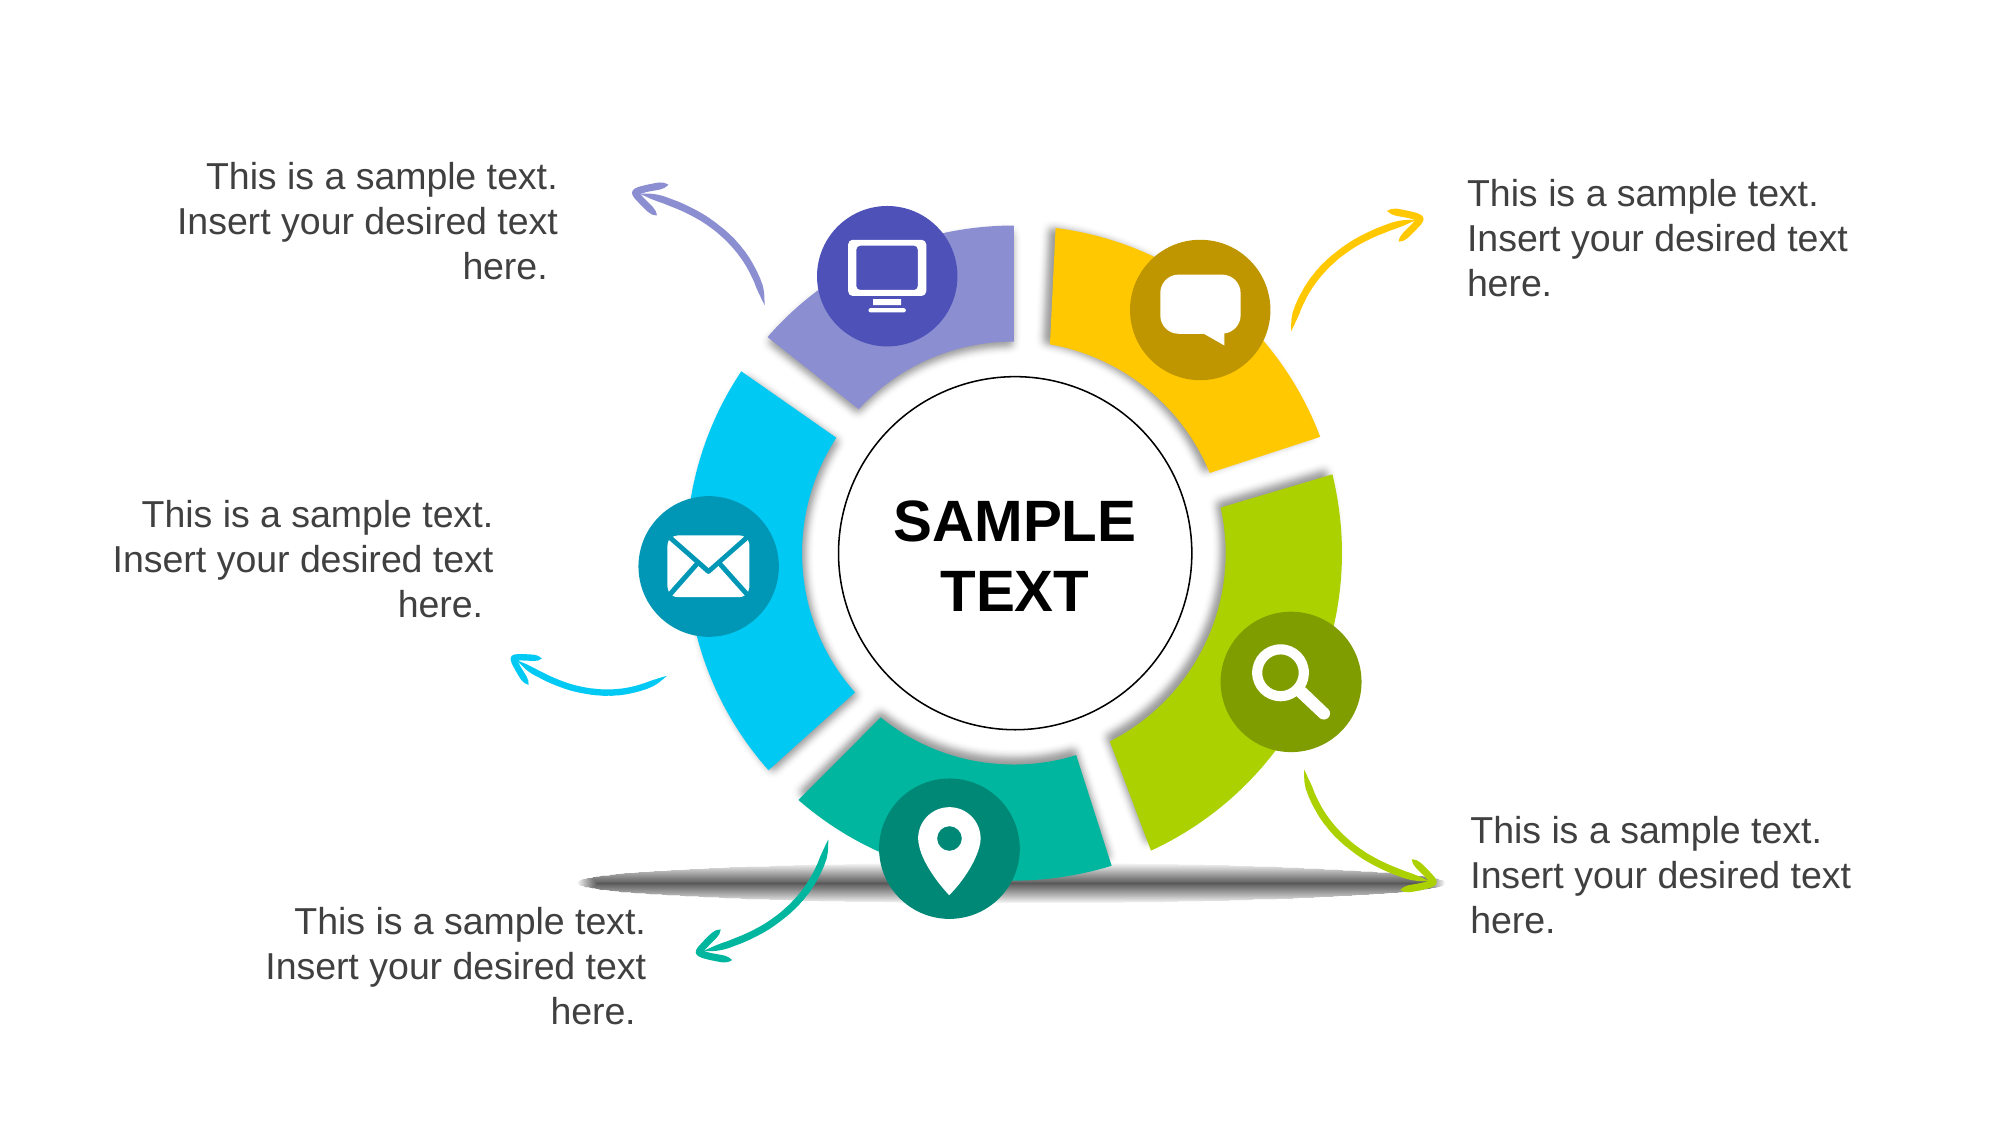

This is a sample text. Insert your desired text here.

This is a sample text. Insert your desired text here.

sample text
This is a sample text. Insert your desired text here.

This is a sample text. Insert your desired text here.

This is a sample text. Insert your desired text here.